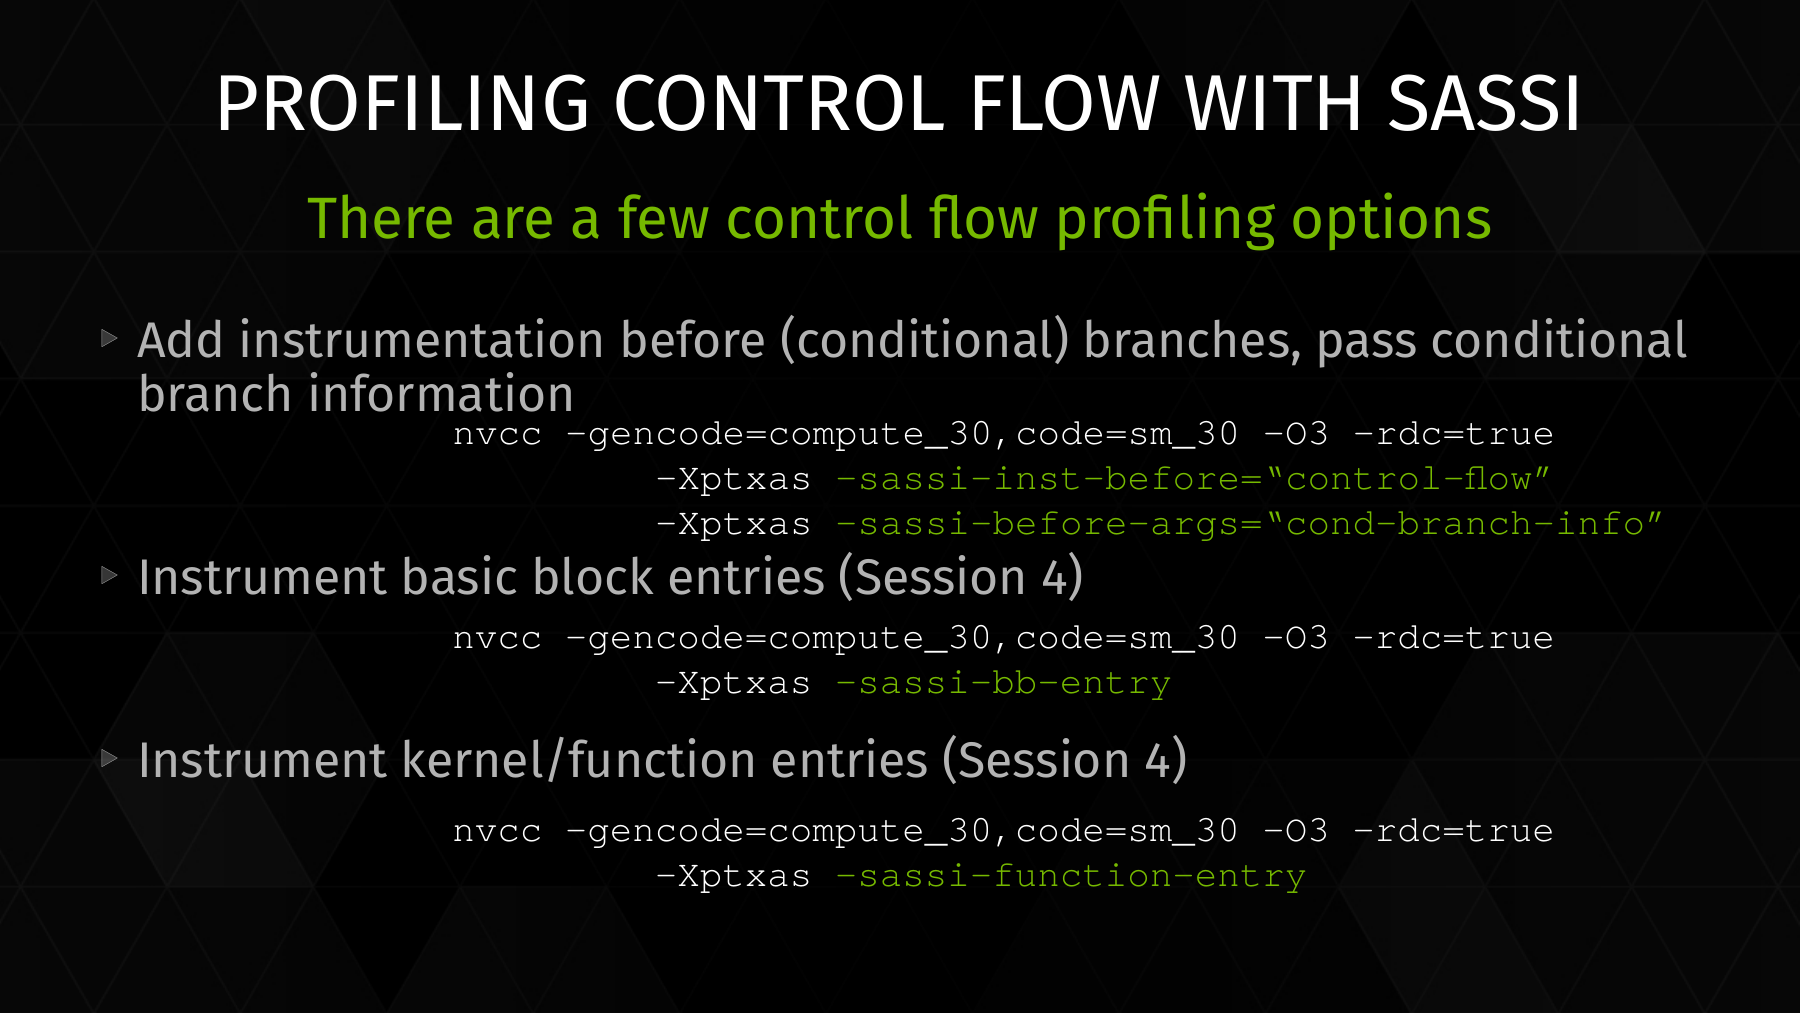

# Profiling control flow with sassi
There are a few control flow profiling options
Add instrumentation before (conditional) branches, pass conditional branch information

Instrument basic block entries (Session 4)

Instrument kernel/function entries (Session 4)
nvcc -gencode=compute_30,code=sm_30 -O3 –rdc=true
         -Xptxas –sassi-inst-before=“control-flow”
         -Xptxas –sassi-before-args=“cond-branch-info”
nvcc -gencode=compute_30,code=sm_30 -O3 –rdc=true
         -Xptxas –sassi-bb-entry
nvcc -gencode=compute_30,code=sm_30 -O3 –rdc=true
         -Xptxas –sassi-function-entry
73